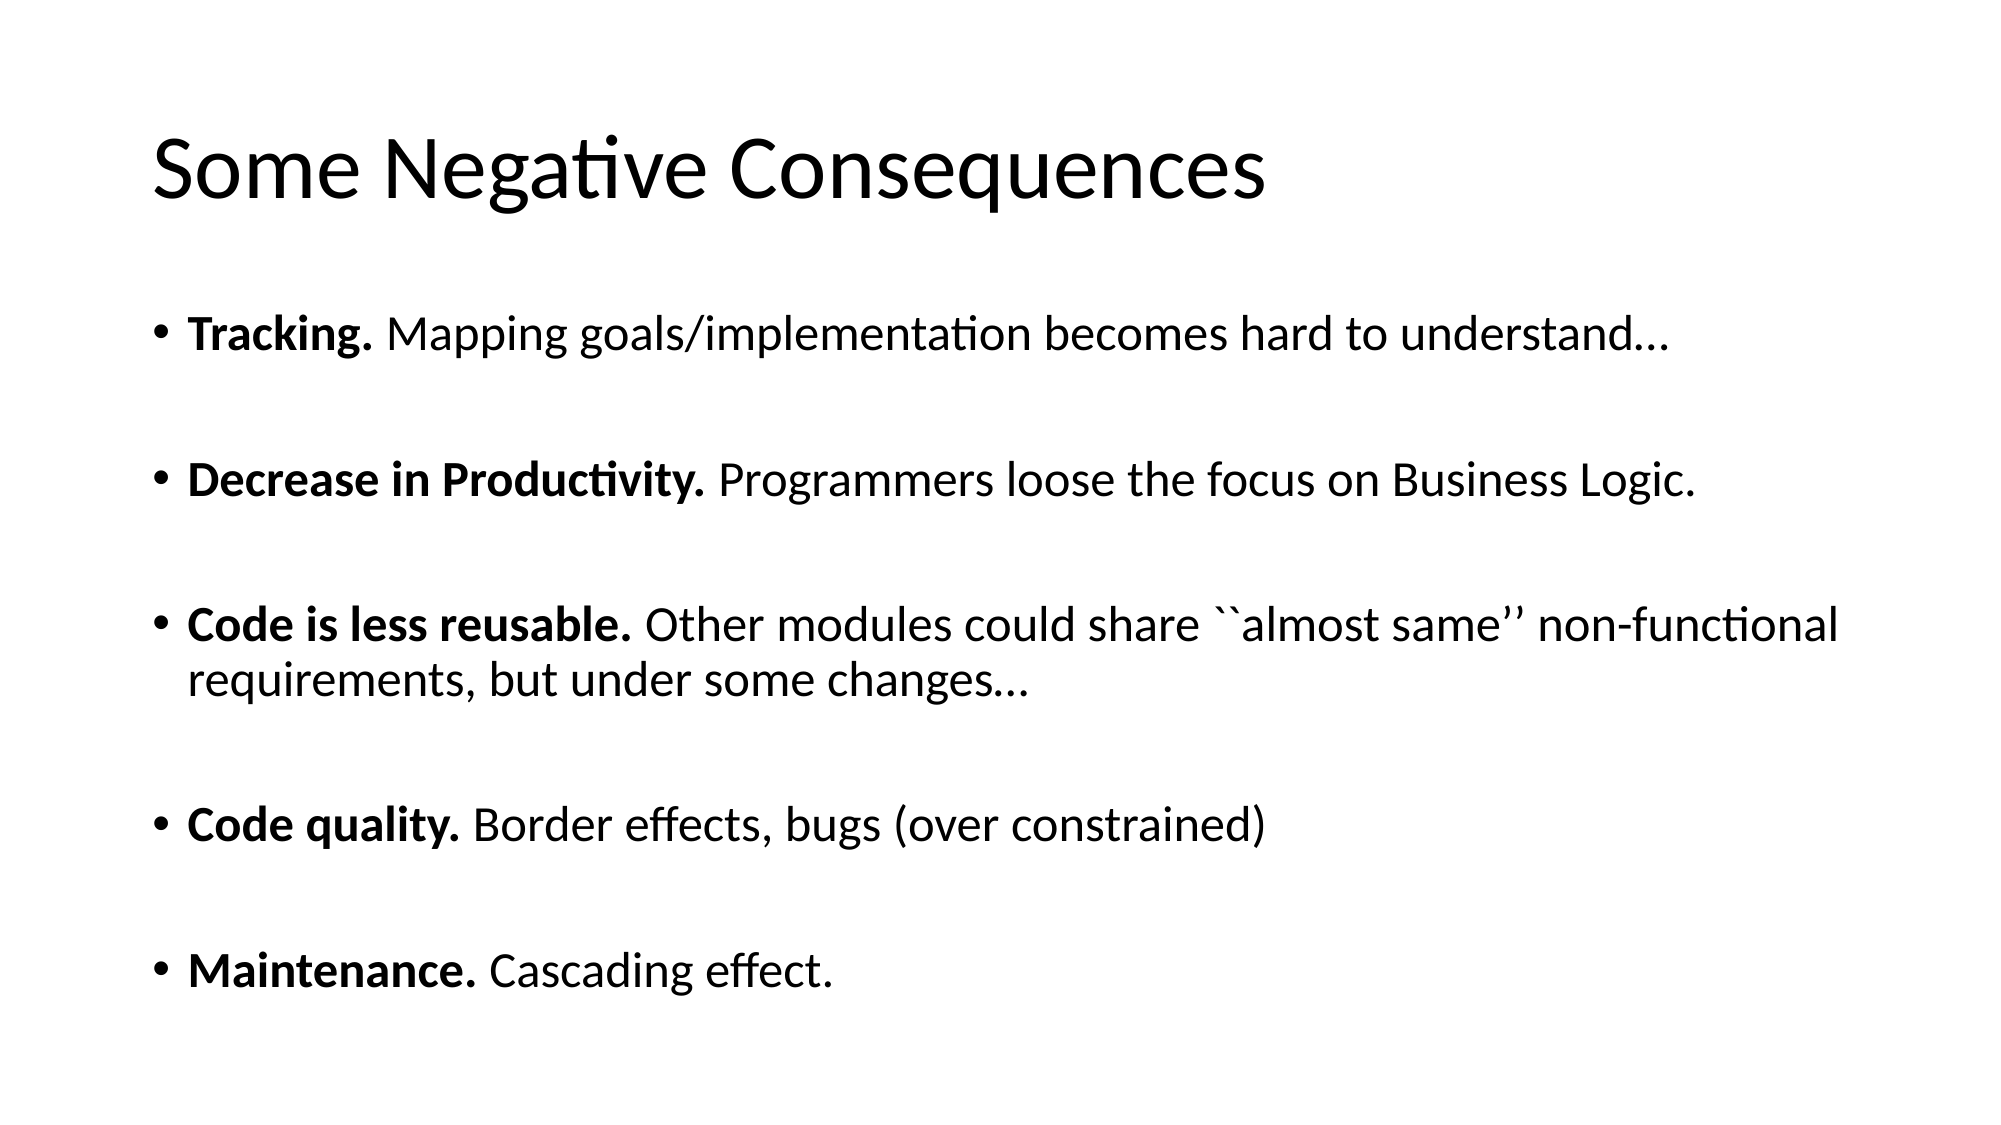

# Some Negative Consequences
Tracking. Mapping goals/implementation becomes hard to understand…

Decrease in Productivity. Programmers loose the focus on Business Logic.

Code is less reusable. Other modules could share ``almost same’’ non-functional requirements, but under some changes…

Code quality. Border effects, bugs (over constrained)

Maintenance. Cascading effect.